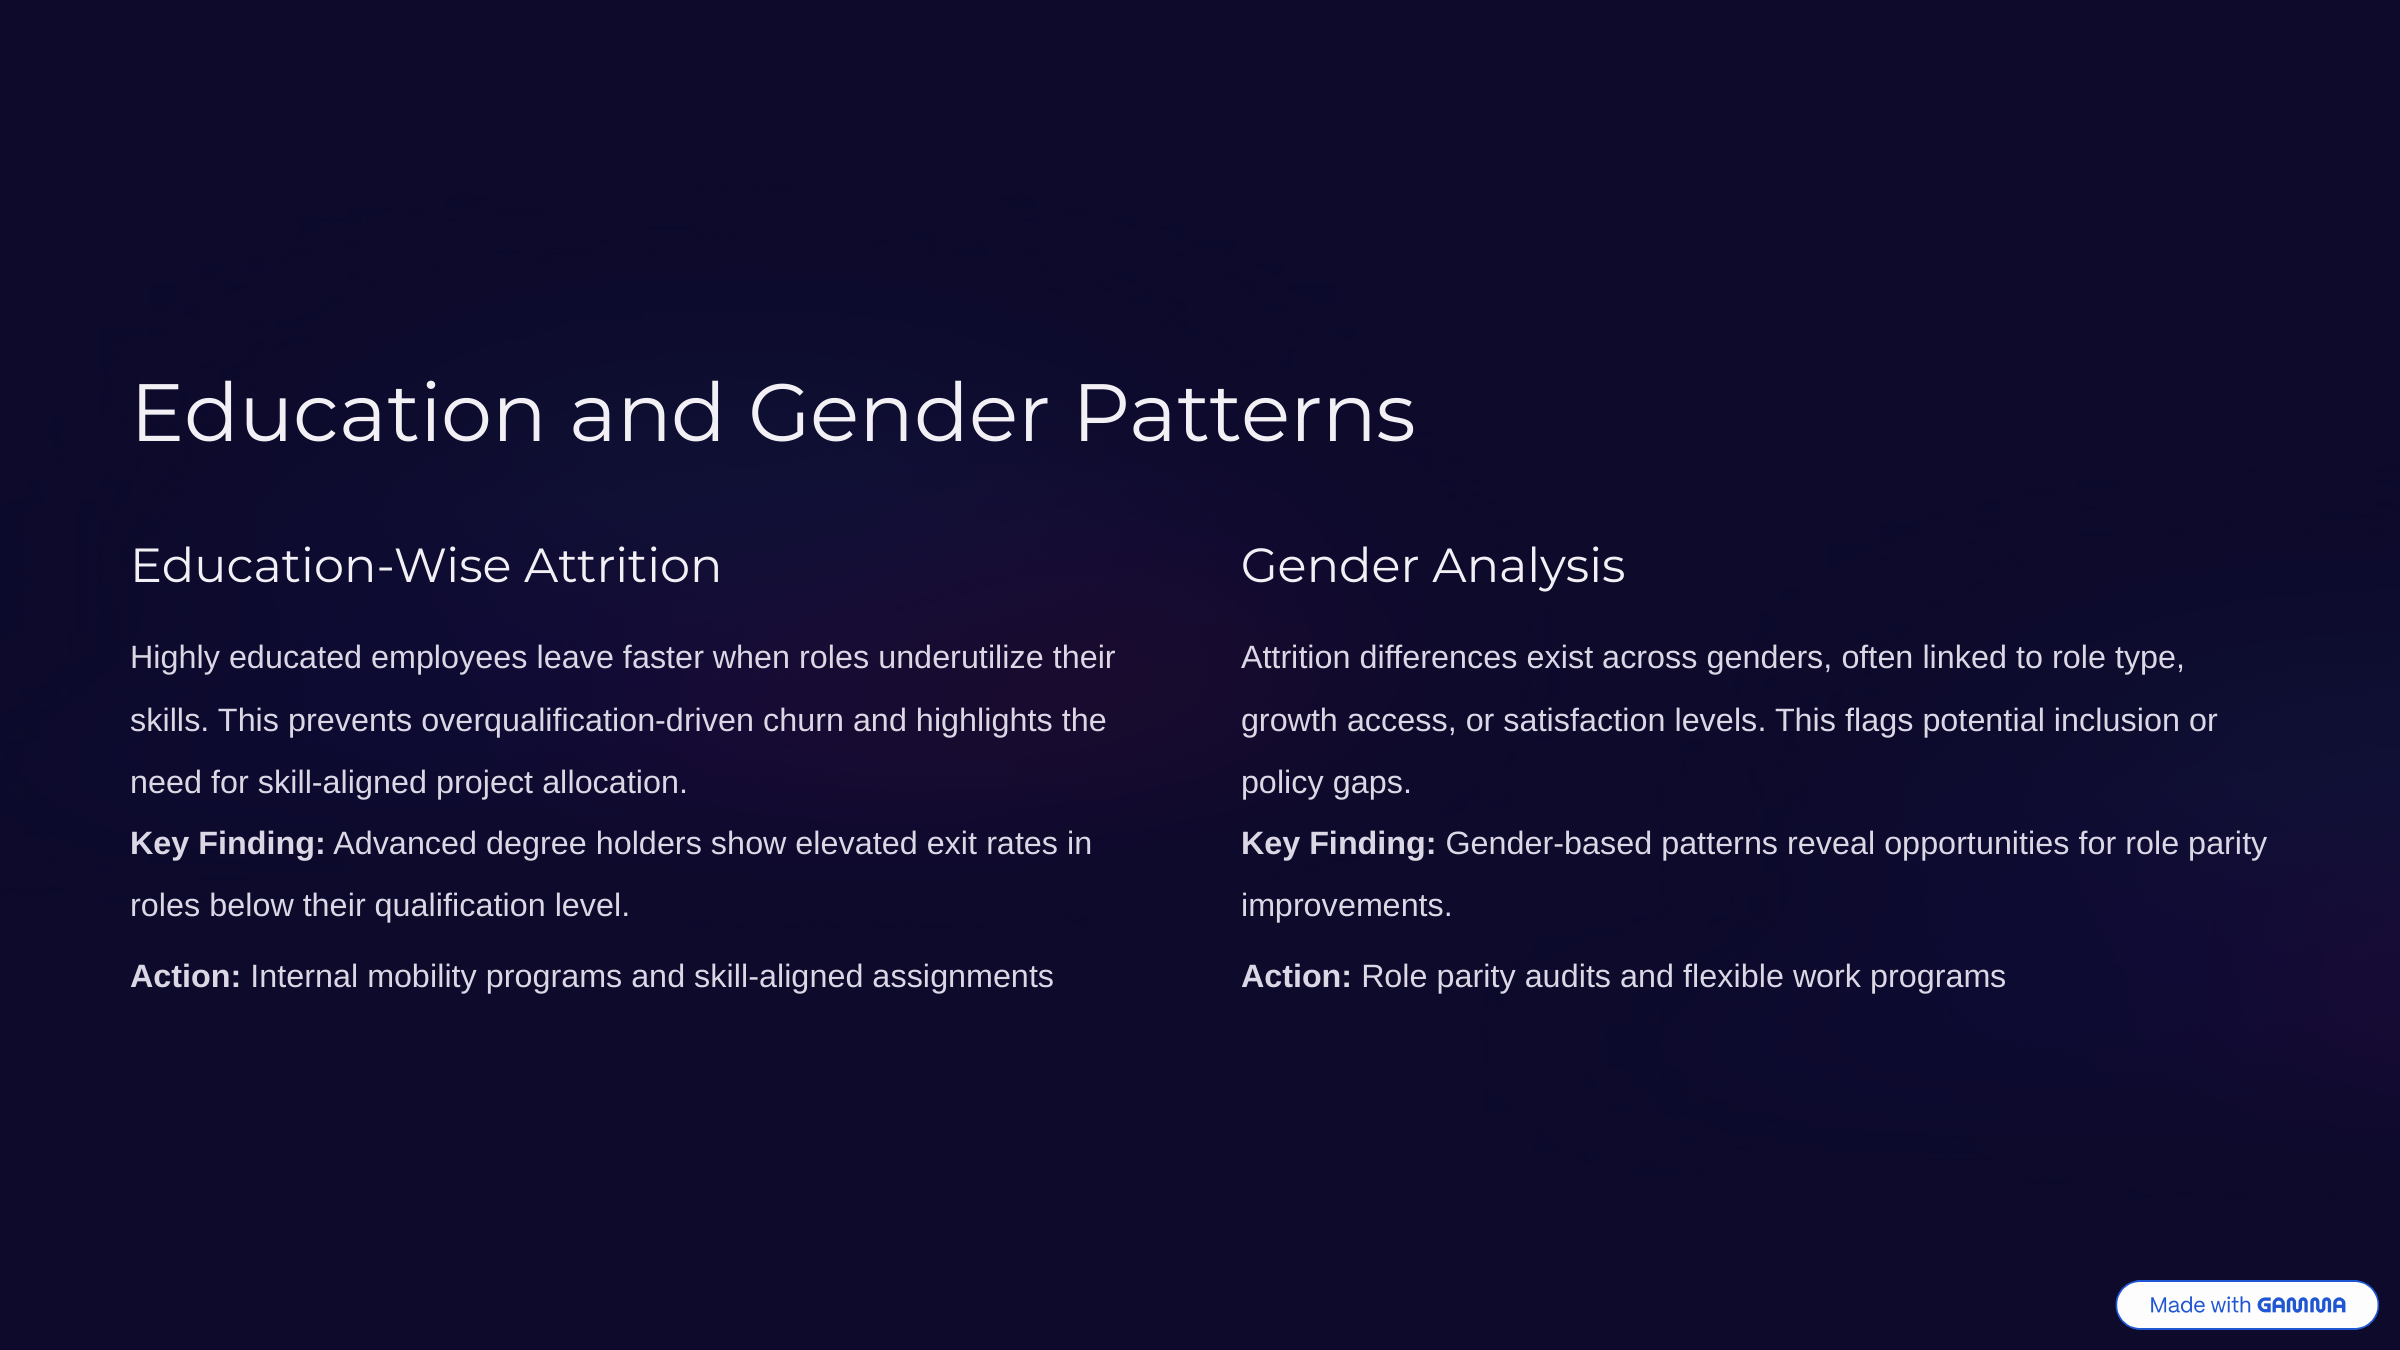

Education and Gender Patterns
Education-Wise Attrition
Gender Analysis
Highly educated employees leave faster when roles underutilize their skills. This prevents overqualification-driven churn and highlights the need for skill-aligned project allocation.
Attrition differences exist across genders, often linked to role type, growth access, or satisfaction levels. This flags potential inclusion or policy gaps.
Key Finding: Advanced degree holders show elevated exit rates in roles below their qualification level.
Key Finding: Gender-based patterns reveal opportunities for role parity improvements.
Action: Internal mobility programs and skill-aligned assignments
Action: Role parity audits and flexible work programs